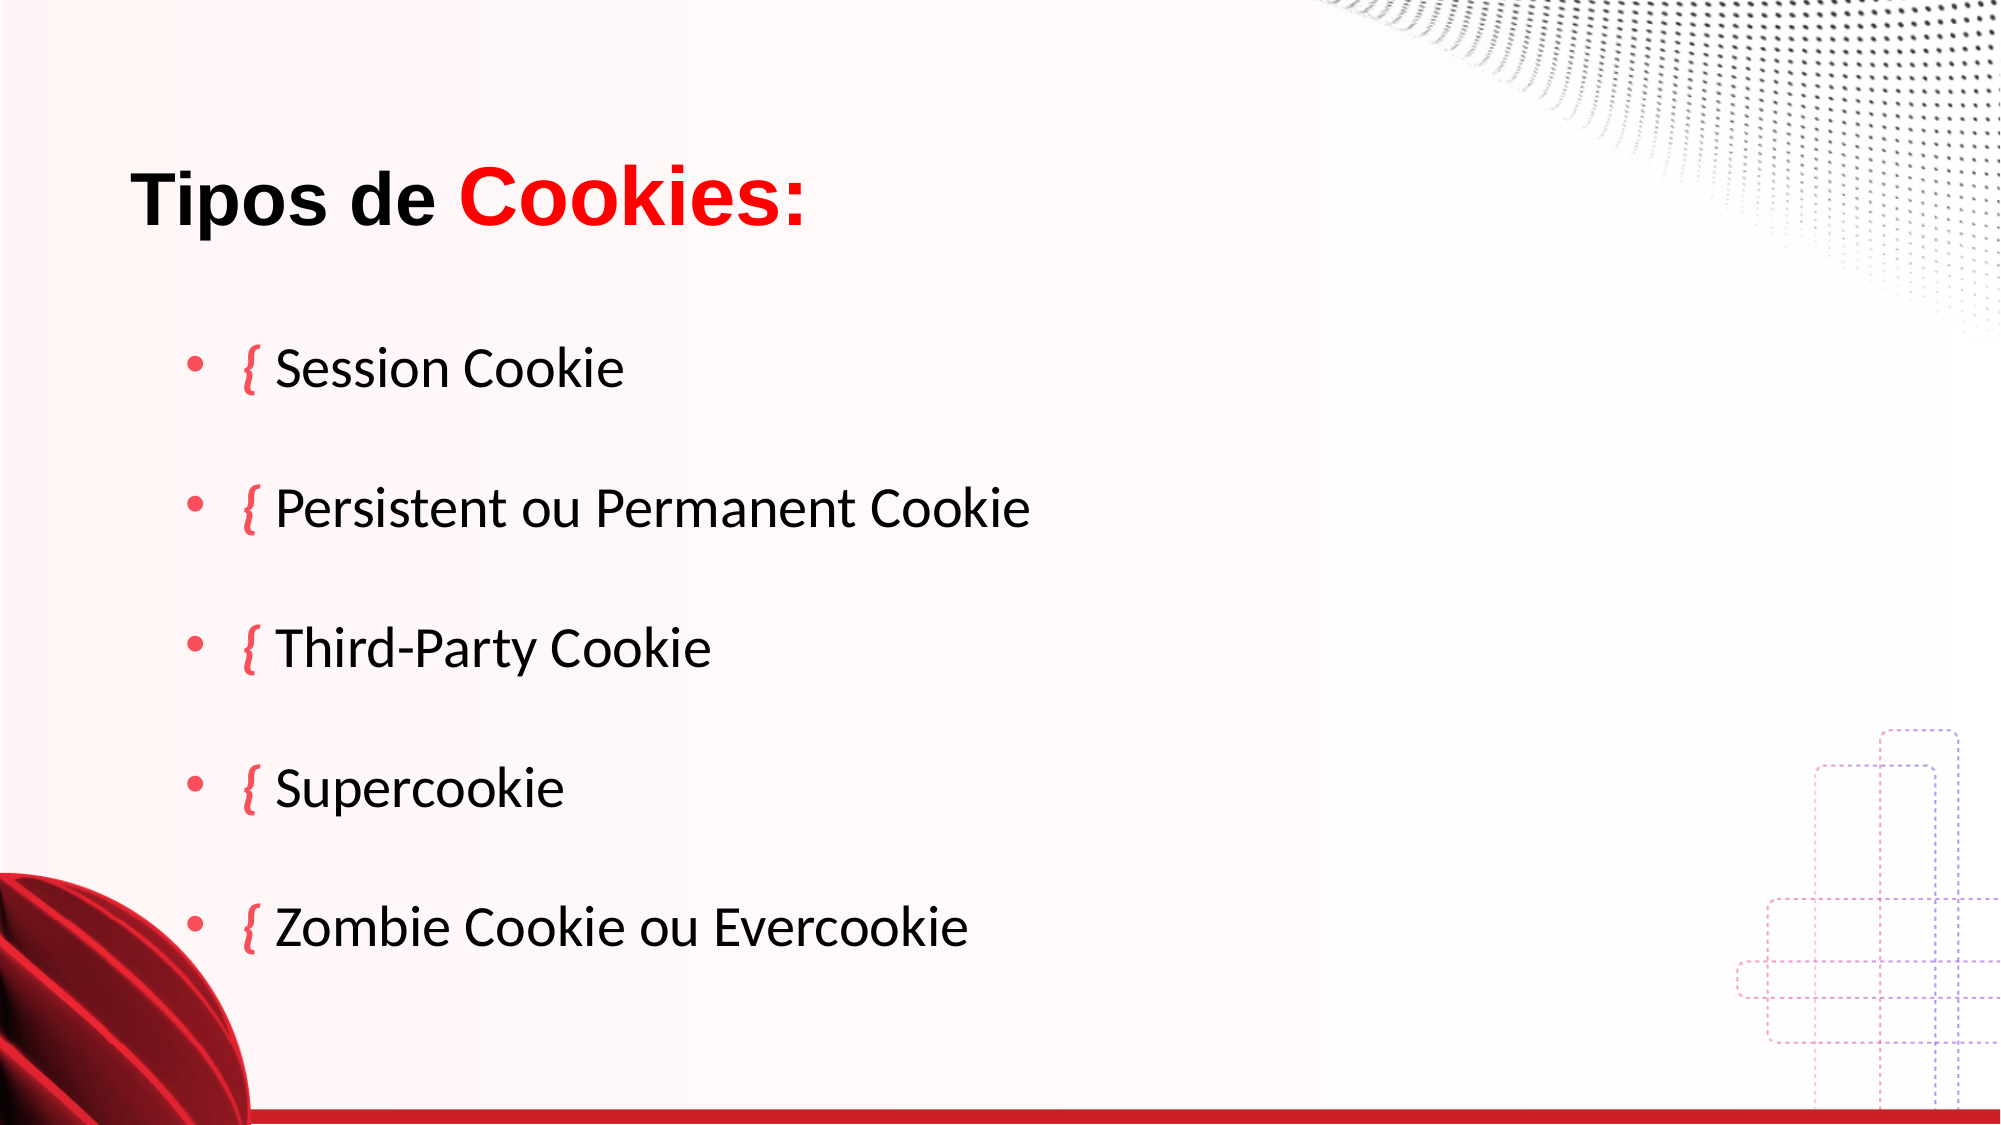

# Tipos de Cookies:
{ Session Cookie
{ Persistent ou Permanent Cookie
{ Third-Party Cookie
{ Supercookie
{ Zombie Cookie ou Evercookie